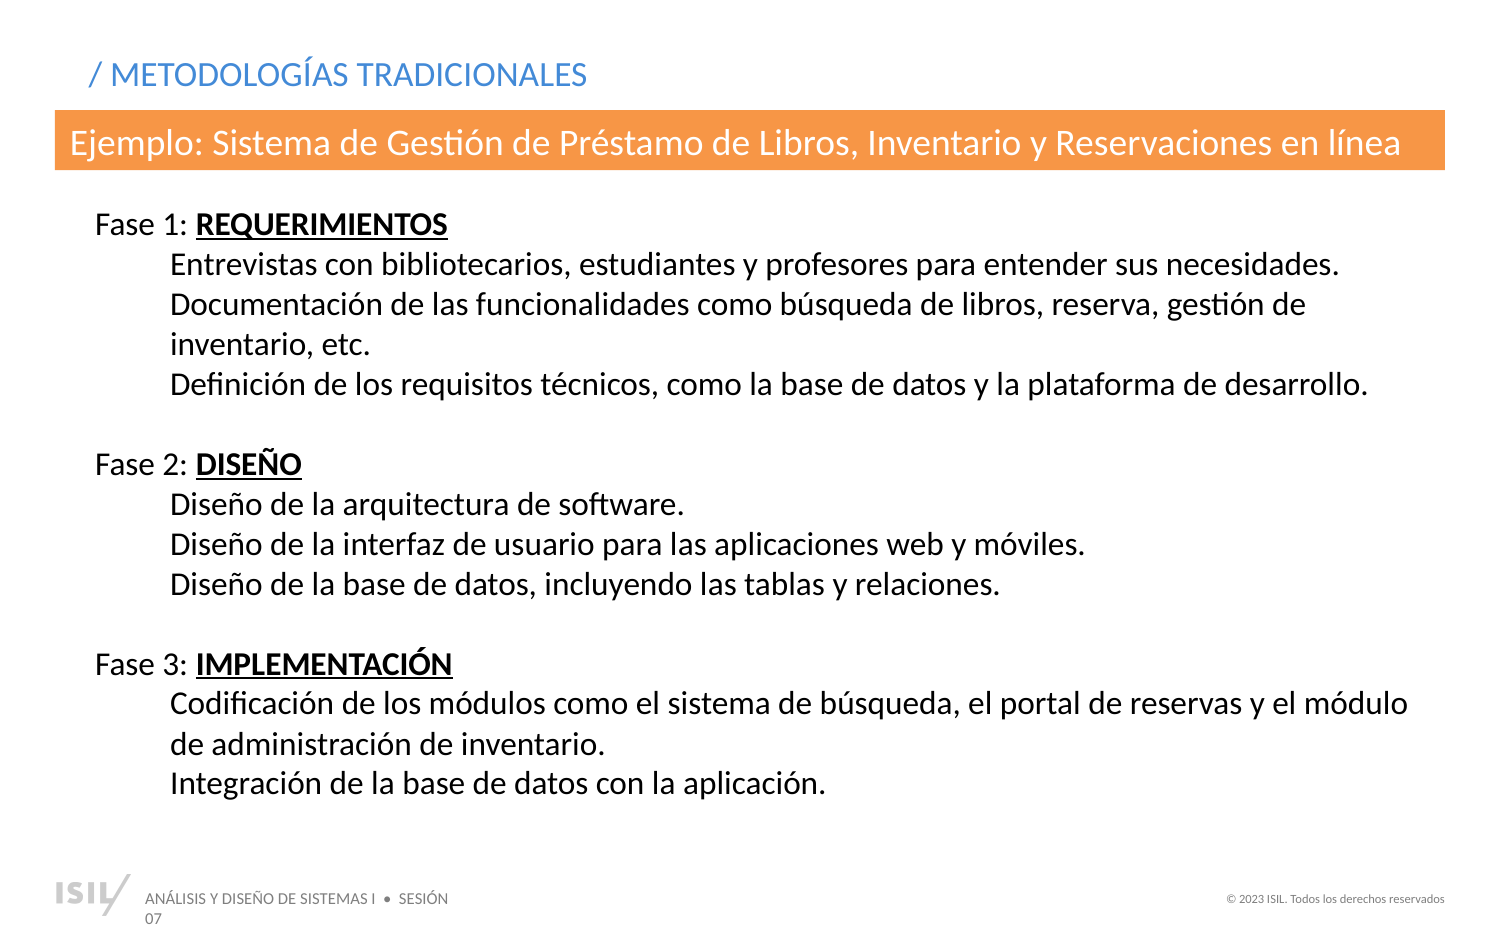

/ METODOLOGÍAS TRADICIONALES
Ejemplo: Sistema de Gestión de Préstamo de Libros, Inventario y Reservaciones en línea
Fase 1: REQUERIMIENTOS
Entrevistas con bibliotecarios, estudiantes y profesores para entender sus necesidades.
Documentación de las funcionalidades como búsqueda de libros, reserva, gestión de inventario, etc.
Definición de los requisitos técnicos, como la base de datos y la plataforma de desarrollo.

Fase 2: DISEÑO
Diseño de la arquitectura de software.
Diseño de la interfaz de usuario para las aplicaciones web y móviles.
Diseño de la base de datos, incluyendo las tablas y relaciones.

Fase 3: IMPLEMENTACIÓN
Codificación de los módulos como el sistema de búsqueda, el portal de reservas y el módulo de administración de inventario.
Integración de la base de datos con la aplicación.